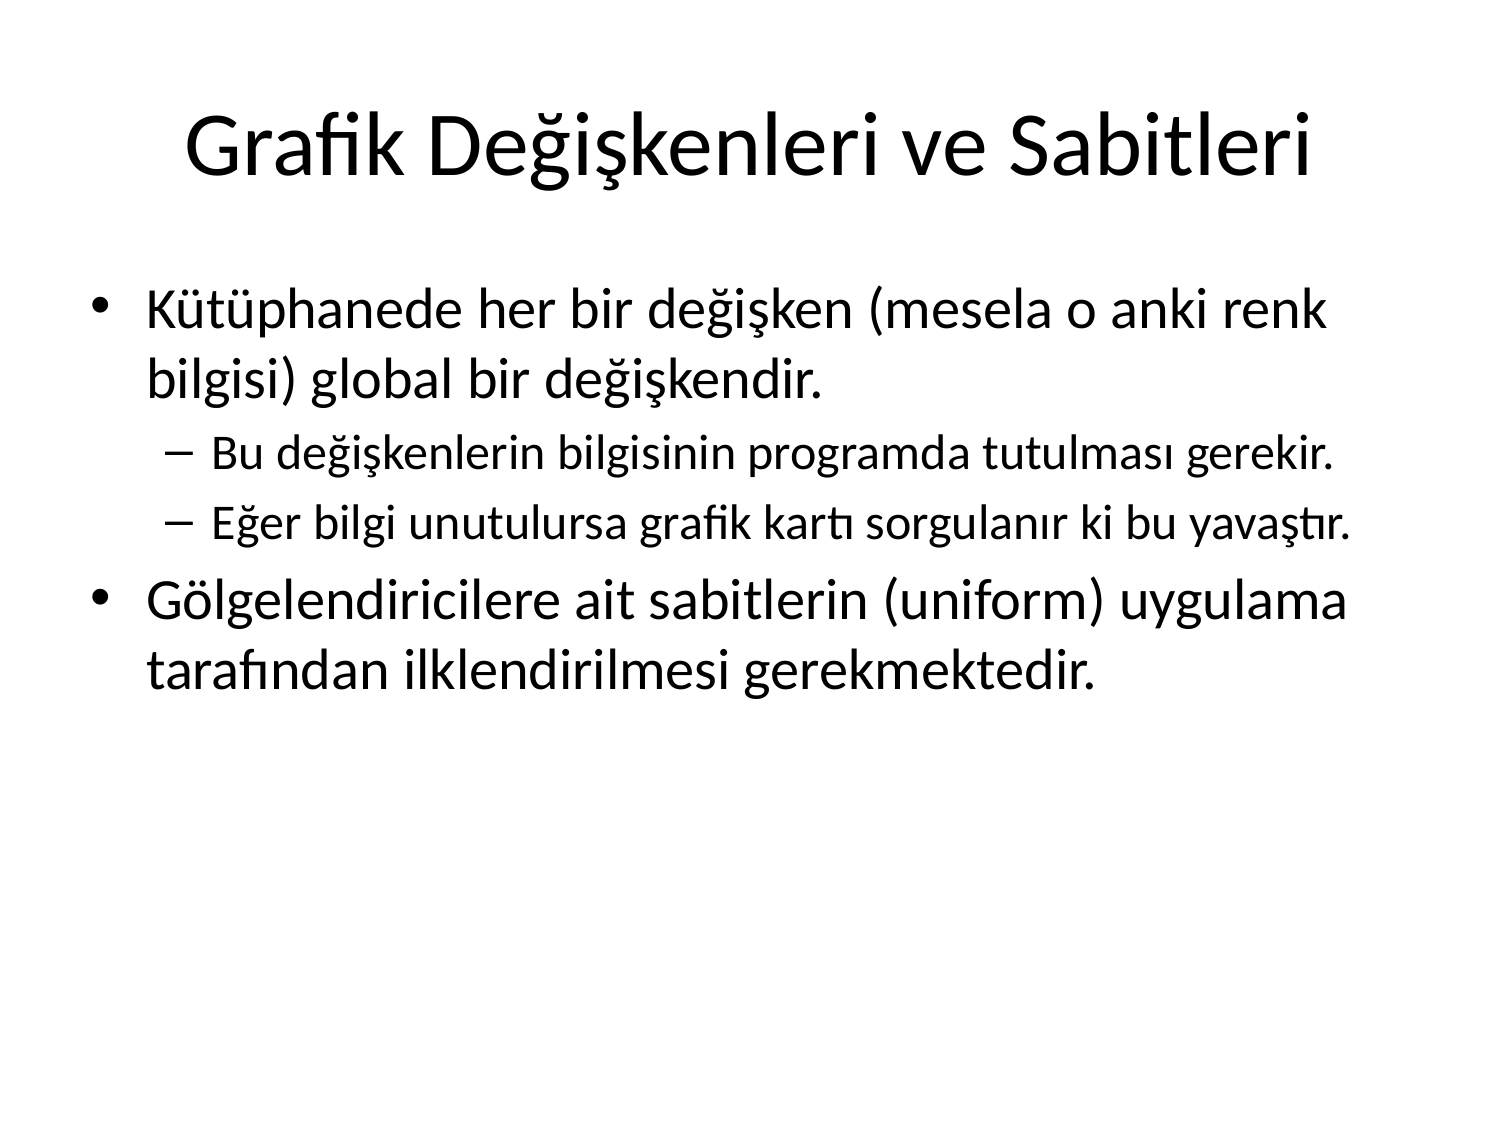

# Grafik Değişkenleri ve Sabitleri
Kütüphanede her bir değişken (mesela o anki renk bilgisi) global bir değişkendir.
Bu değişkenlerin bilgisinin programda tutulması gerekir.
Eğer bilgi unutulursa grafik kartı sorgulanır ki bu yavaştır.
Gölgelendiricilere ait sabitlerin (uniform) uygulama tarafından ilklendirilmesi gerekmektedir.